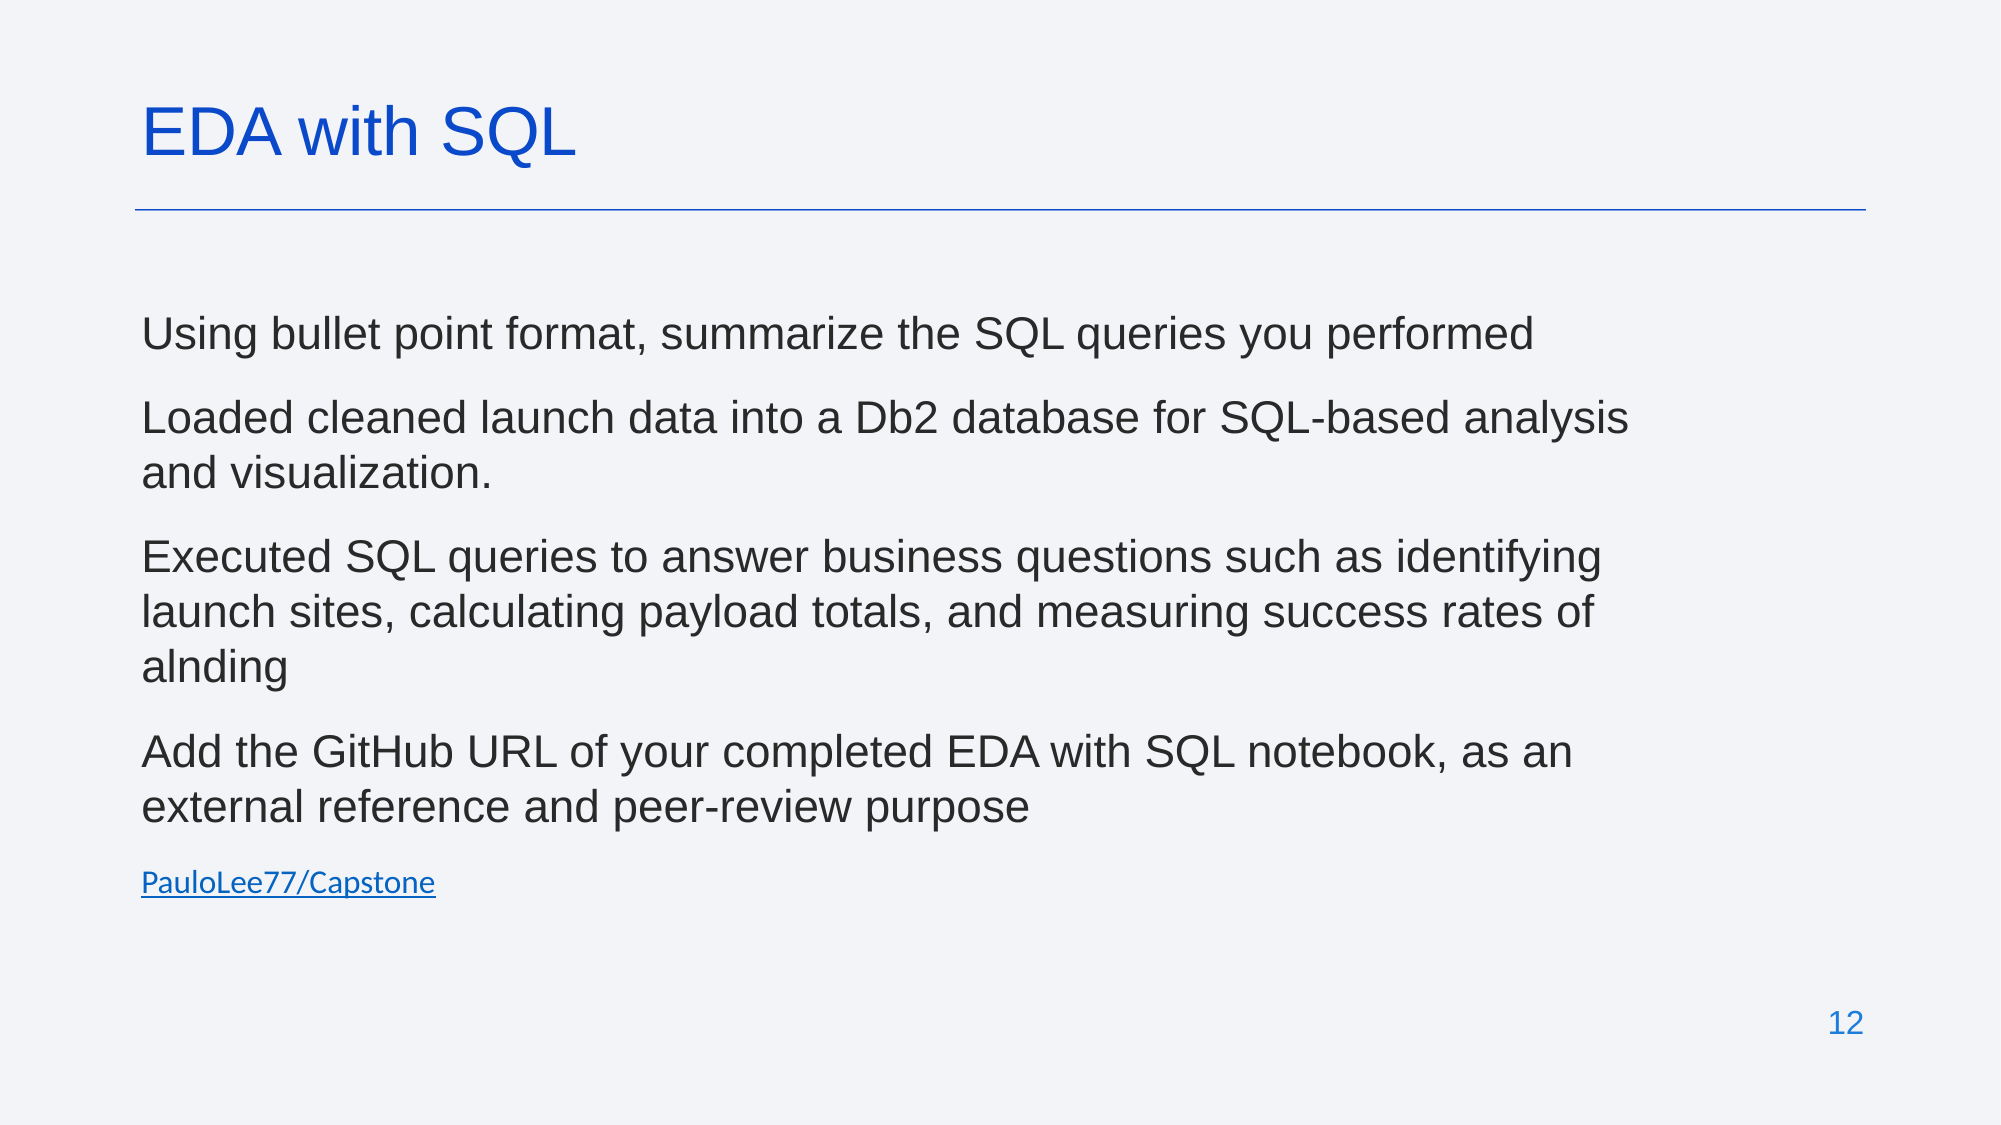

EDA with SQL
Using bullet point format, summarize the SQL queries you performed
Loaded cleaned launch data into a Db2 database for SQL-based analysis and visualization.
Executed SQL queries to answer business questions such as identifying launch sites, calculating payload totals, and measuring success rates of alnding
Add the GitHub URL of your completed EDA with SQL notebook, as an external reference and peer-review purpose
PauloLee77/Capstone

12